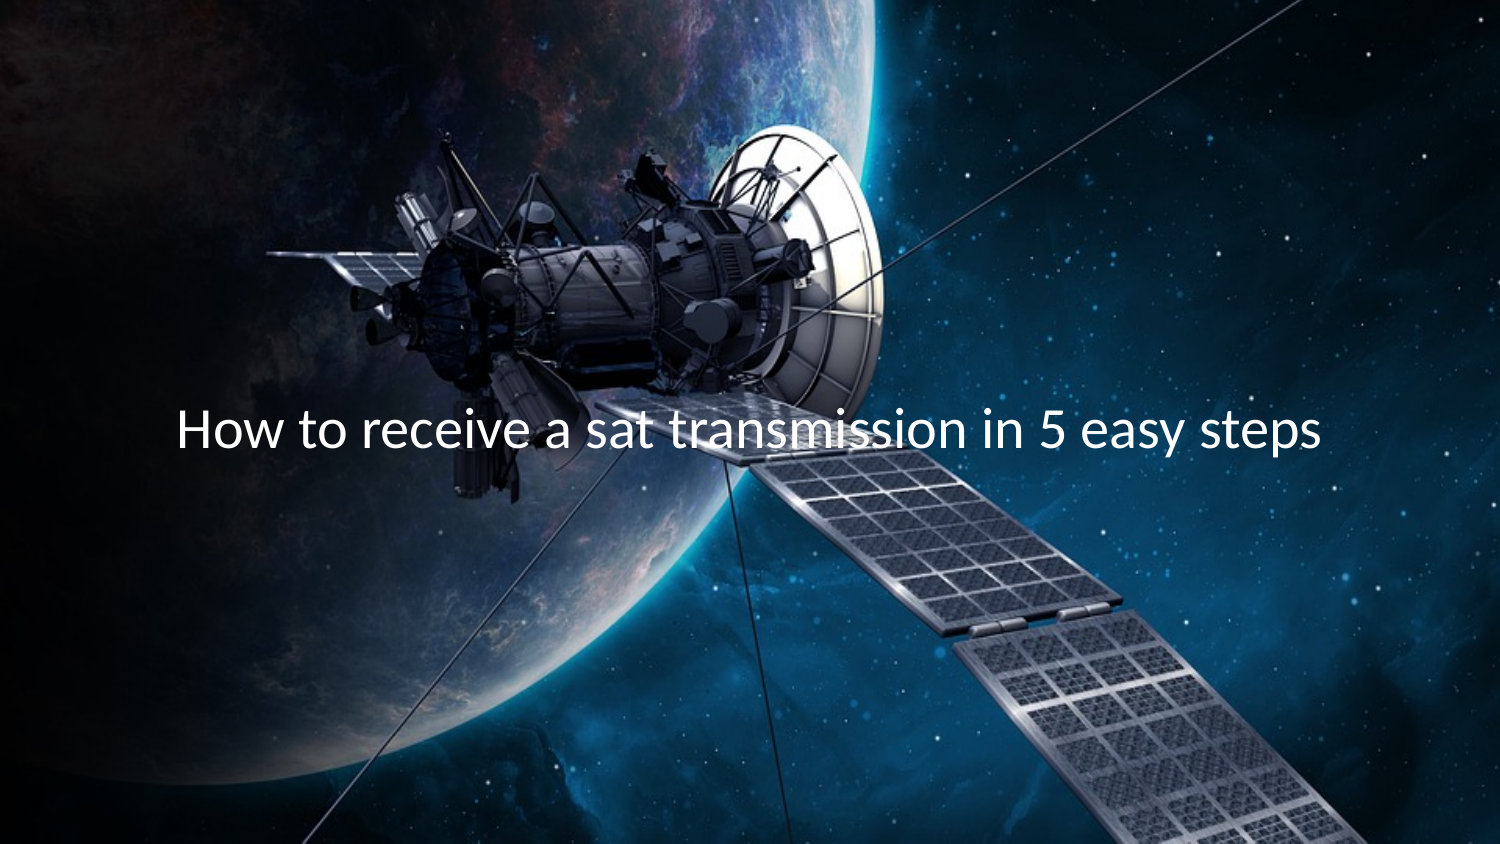

# How to receive a sat transmission in 5 easy steps